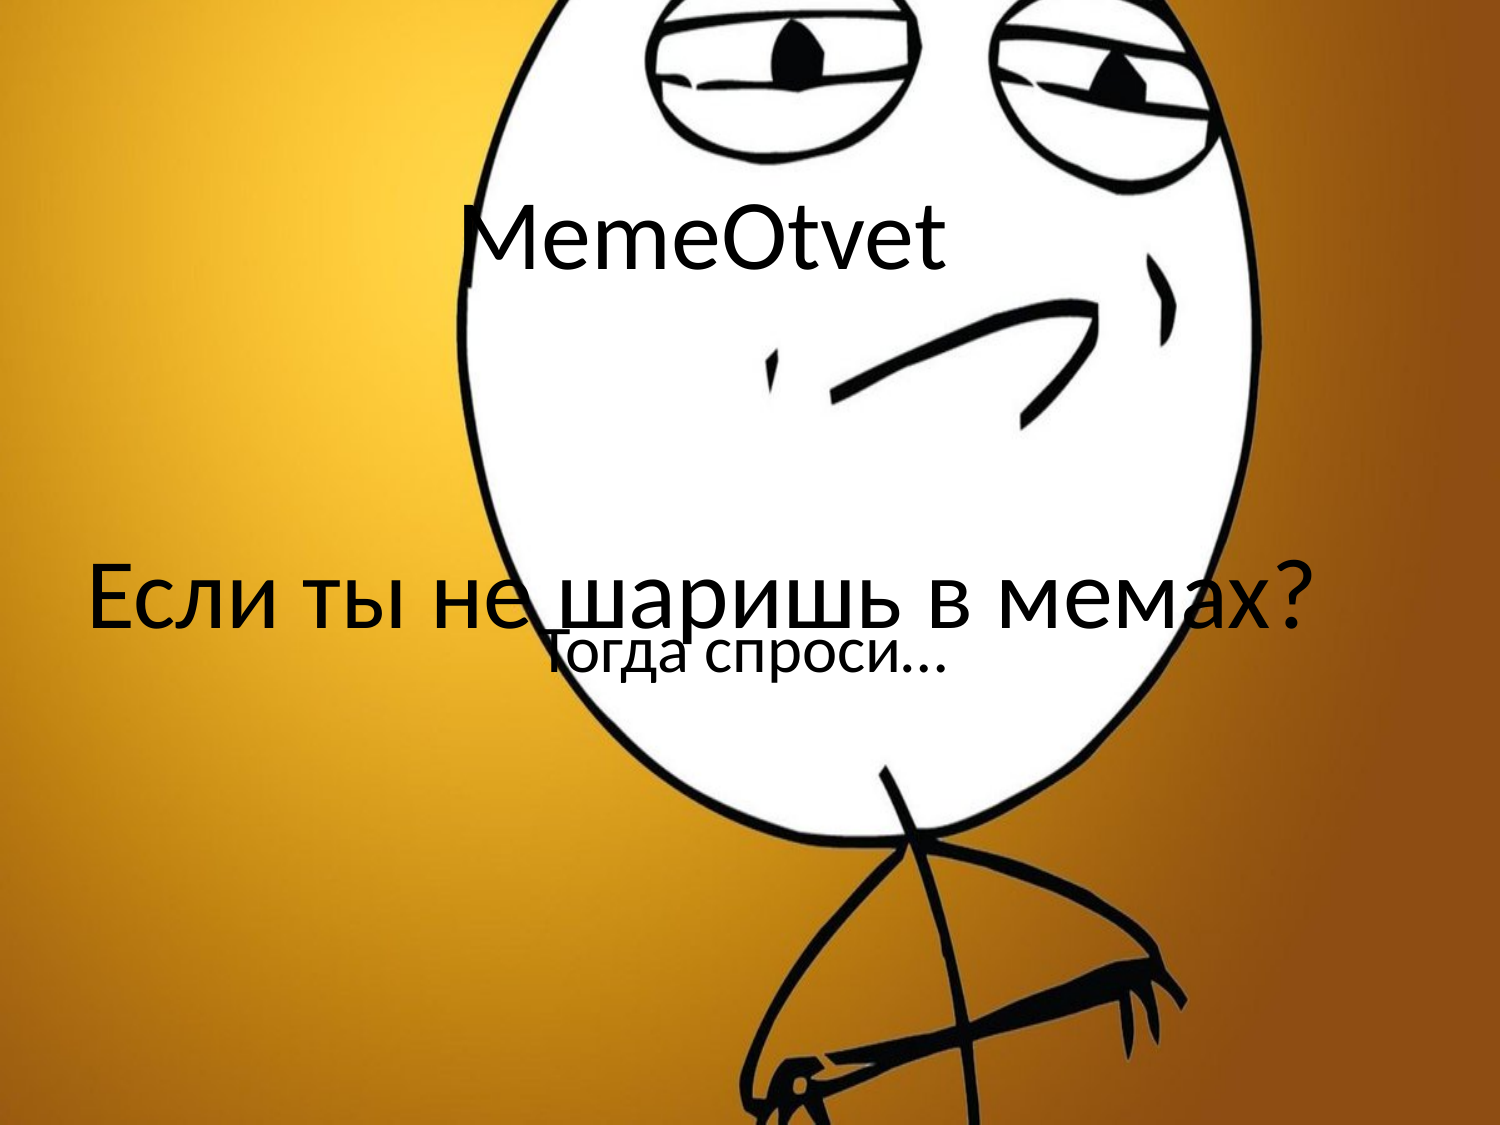

# MemeOtvet Если ты не шаришь в мемах?
Тогда спроси…